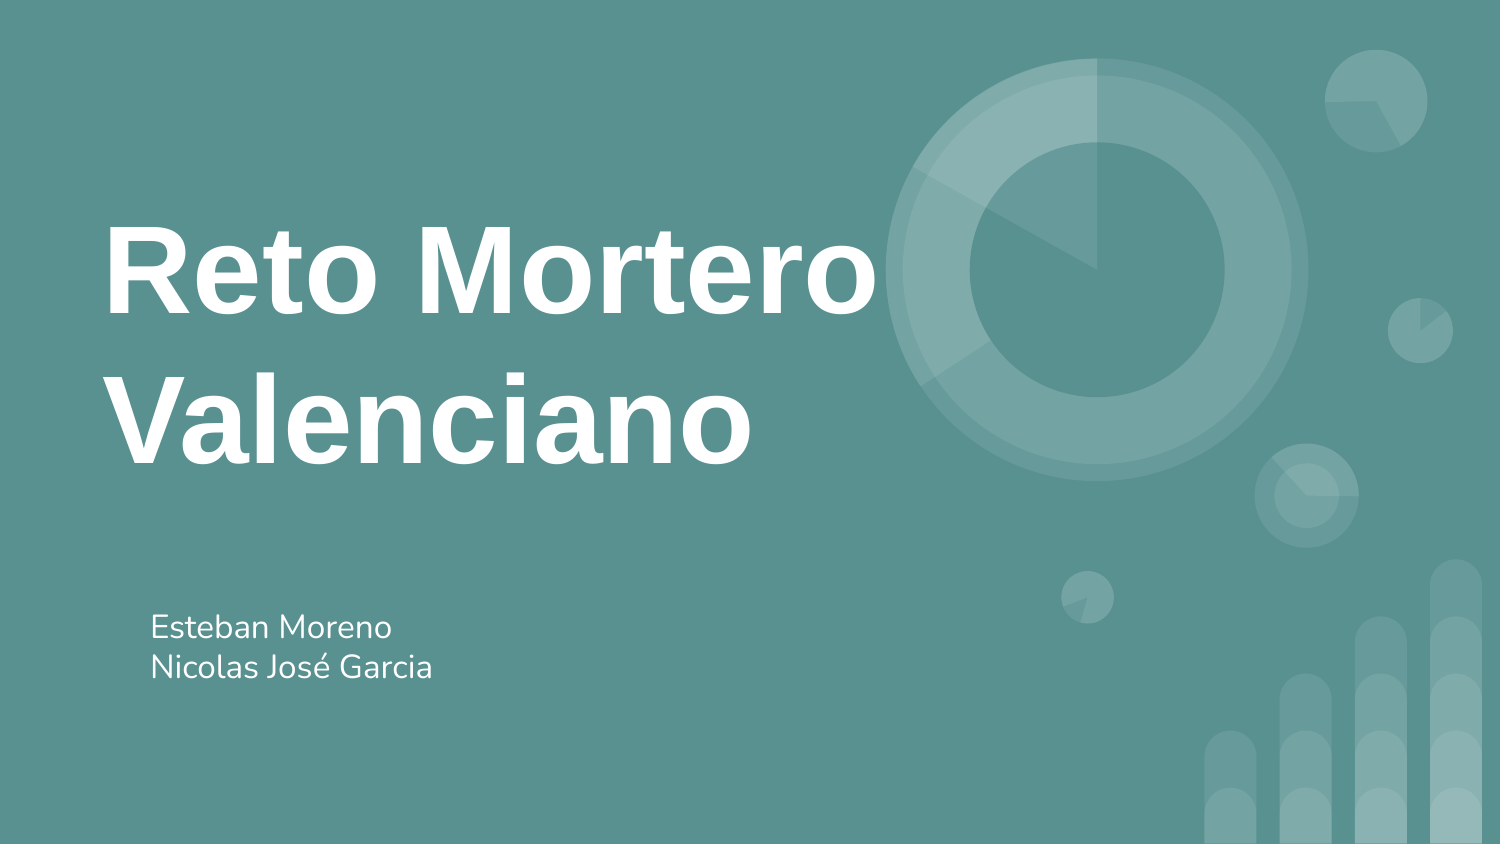

# Reto Mortero Valenciano
Esteban Moreno
Nicolas José Garcia